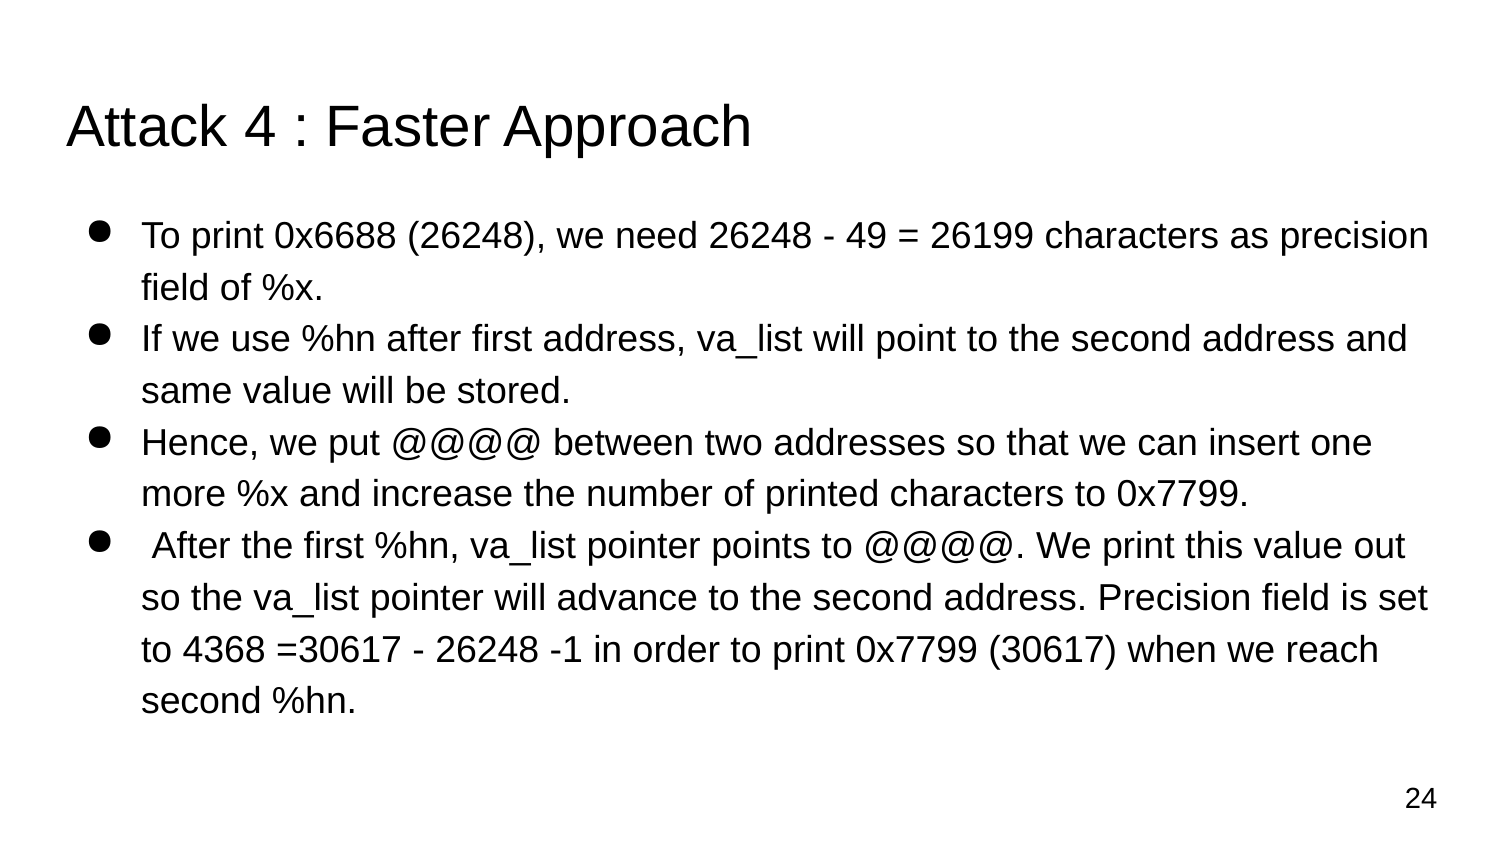

# Attack 4 : Faster Approach
To print 0x6688 (26248), we need 26248 - 49 = 26199 characters as precision field of %x.
If we use %hn after first address, va_list will point to the second address and same value will be stored.
Hence, we put @@@@ between two addresses so that we can insert one more %x and increase the number of printed characters to 0x7799.
 After the first %hn, va_list pointer points to @@@@. We print this value out so the va_list pointer will advance to the second address. Precision field is set to 4368 =30617 - 26248 -1 in order to print 0x7799 (30617) when we reach second %hn.
24